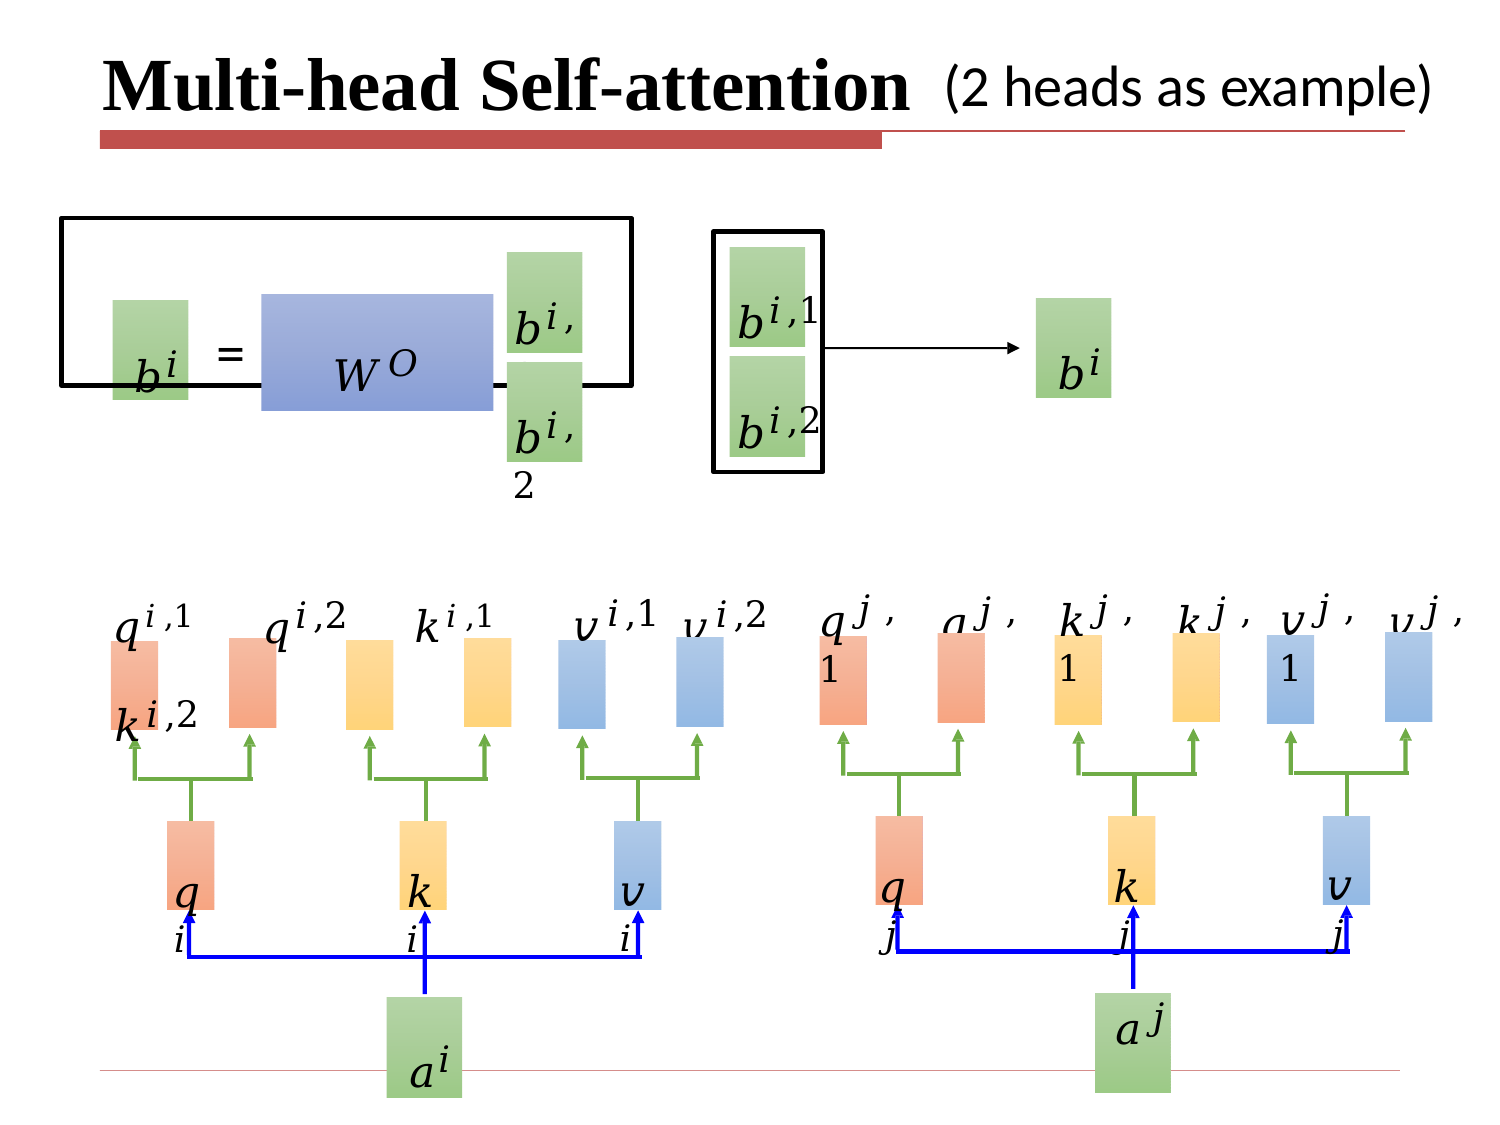

# Multi-head Self-attention
(2 heads as example)

=

𝑏𝑖,1

𝑏𝑖,1

𝑊𝑂

𝑏𝑖

𝑏𝑖

𝑏𝑖,2

𝑏𝑖,2
𝑣𝑗,1
𝑘𝑗,1
𝑞𝑗,1
𝑣𝑗,2
𝑘𝑗,2
𝑞𝑗,2
𝑣𝑖,1
𝑣𝑖,2
𝑞𝑖,1	𝑞𝑖,2	𝑘𝑖,1	𝑘𝑖,2

𝑣𝑗
𝑞𝑗
𝑘𝑗
𝑣𝑖
𝑞𝑖
𝑘𝑖

𝑎𝑗

𝑎𝑖